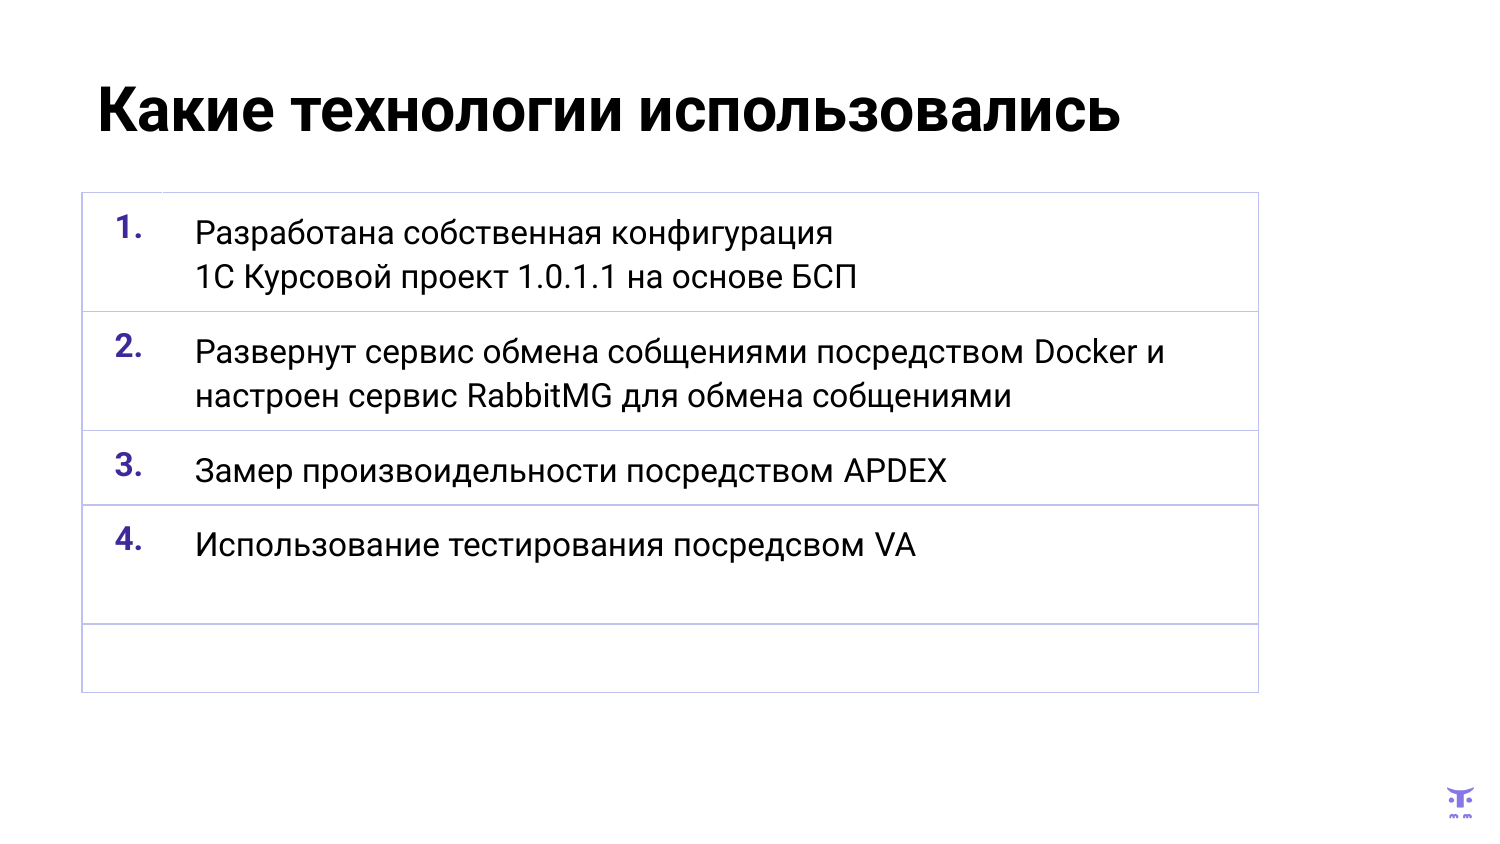

# Какие технологии использовались

| 1. | Разработана собственная конфигурация 1С Курсовой проект 1.0.1.1 на основе БСП |
| --- | --- |
| 2. | Развернут сервис обмена собщениями посредством Docker и настроен сервис RabbitMG для обмена собщениями |
| 3. | Замер произвоидельности посредством APDEX |
| 4. | Использование тестирования посредсвом VA |
|  |  |